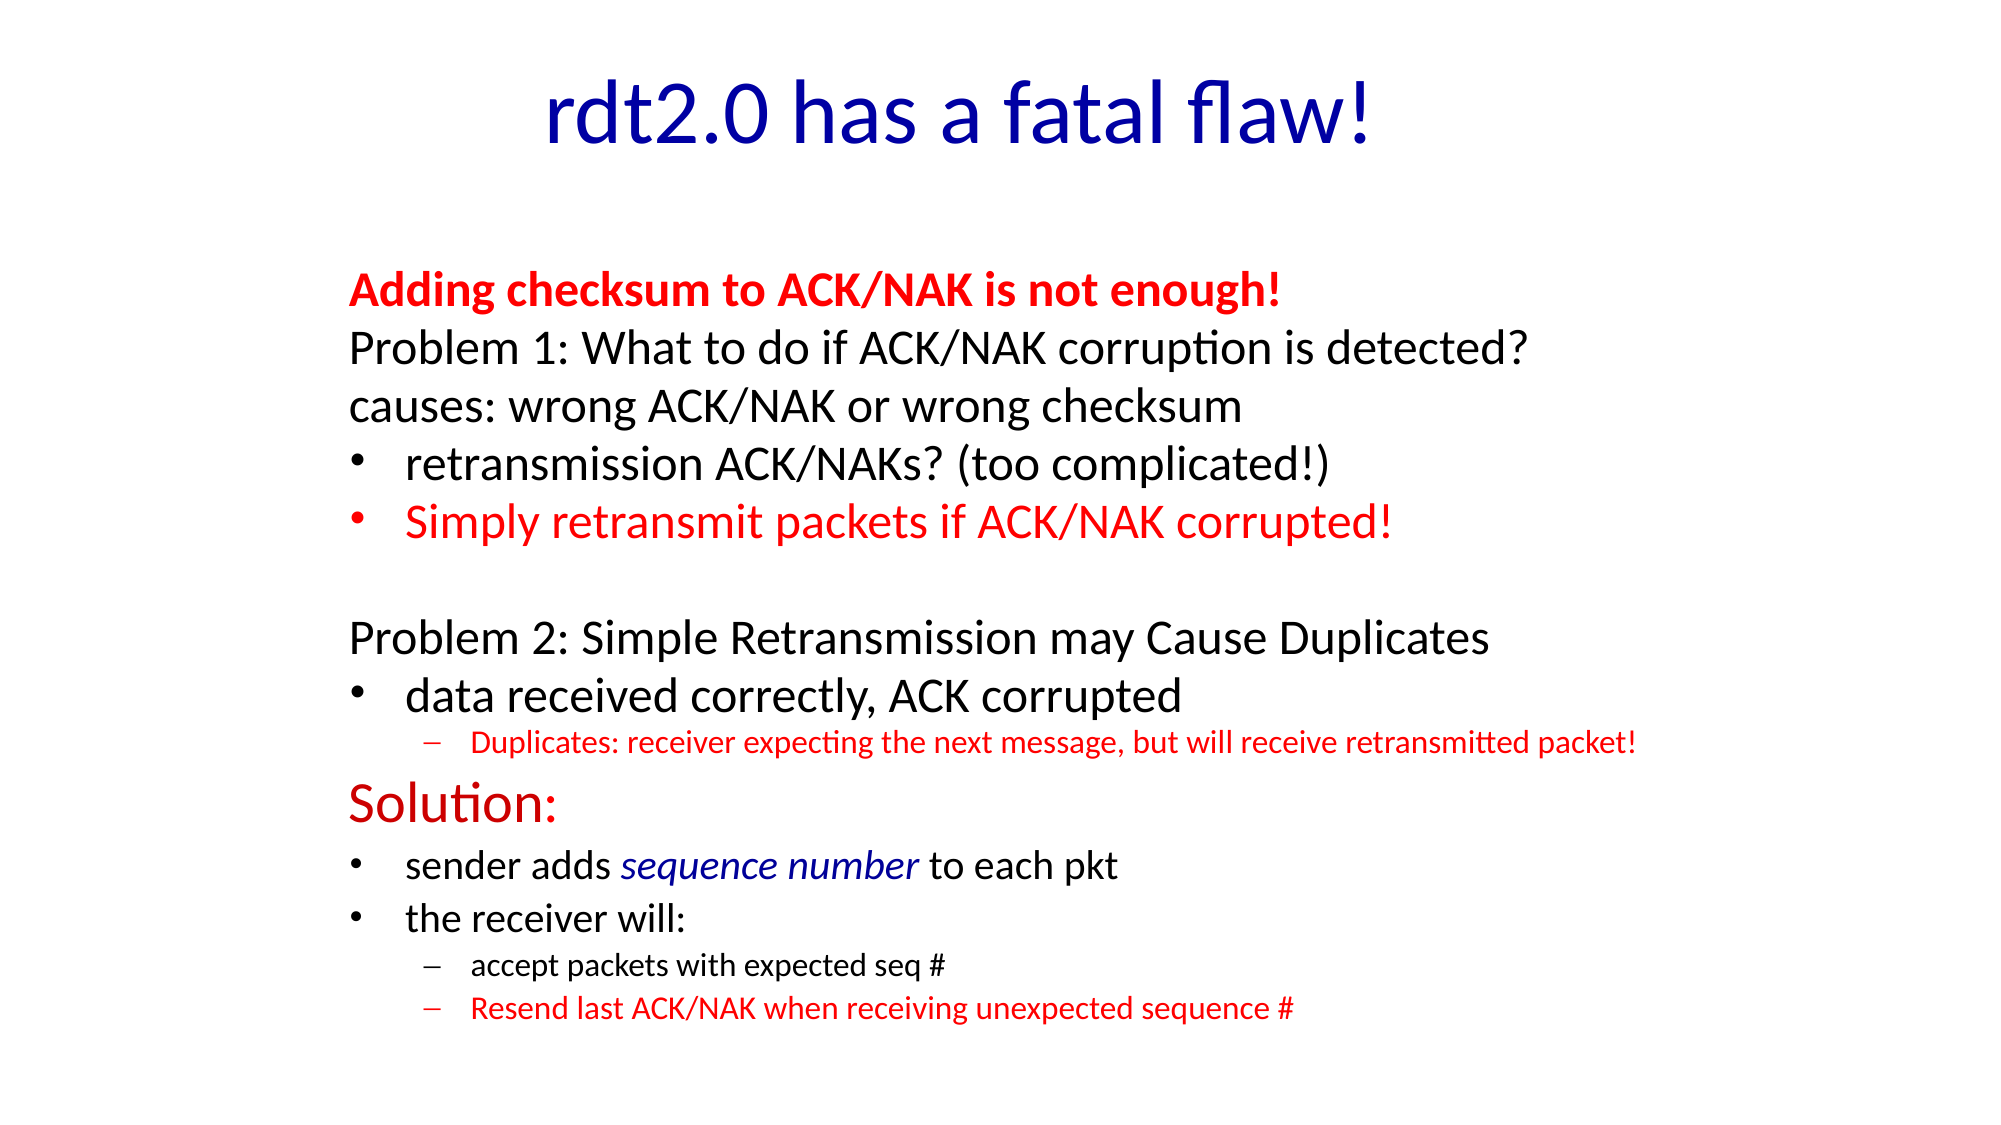

# rdt2.0 has a fatal flaw!
Adding checksum to ACK/NAK is not enough!
Problem 1: What to do if ACK/NAK corruption is detected?
causes: wrong ACK/NAK or wrong checksum
retransmission ACK/NAKs? (too complicated!)
Simply retransmit packets if ACK/NAK corrupted!

Problem 2: Simple Retransmission may Cause Duplicates
data received correctly, ACK corrupted
Duplicates: receiver expecting the next message, but will receive retransmitted packet!
Solution:
sender adds sequence number to each pkt
the receiver will:
accept packets with expected seq #
Resend last ACK/NAK when receiving unexpected sequence #